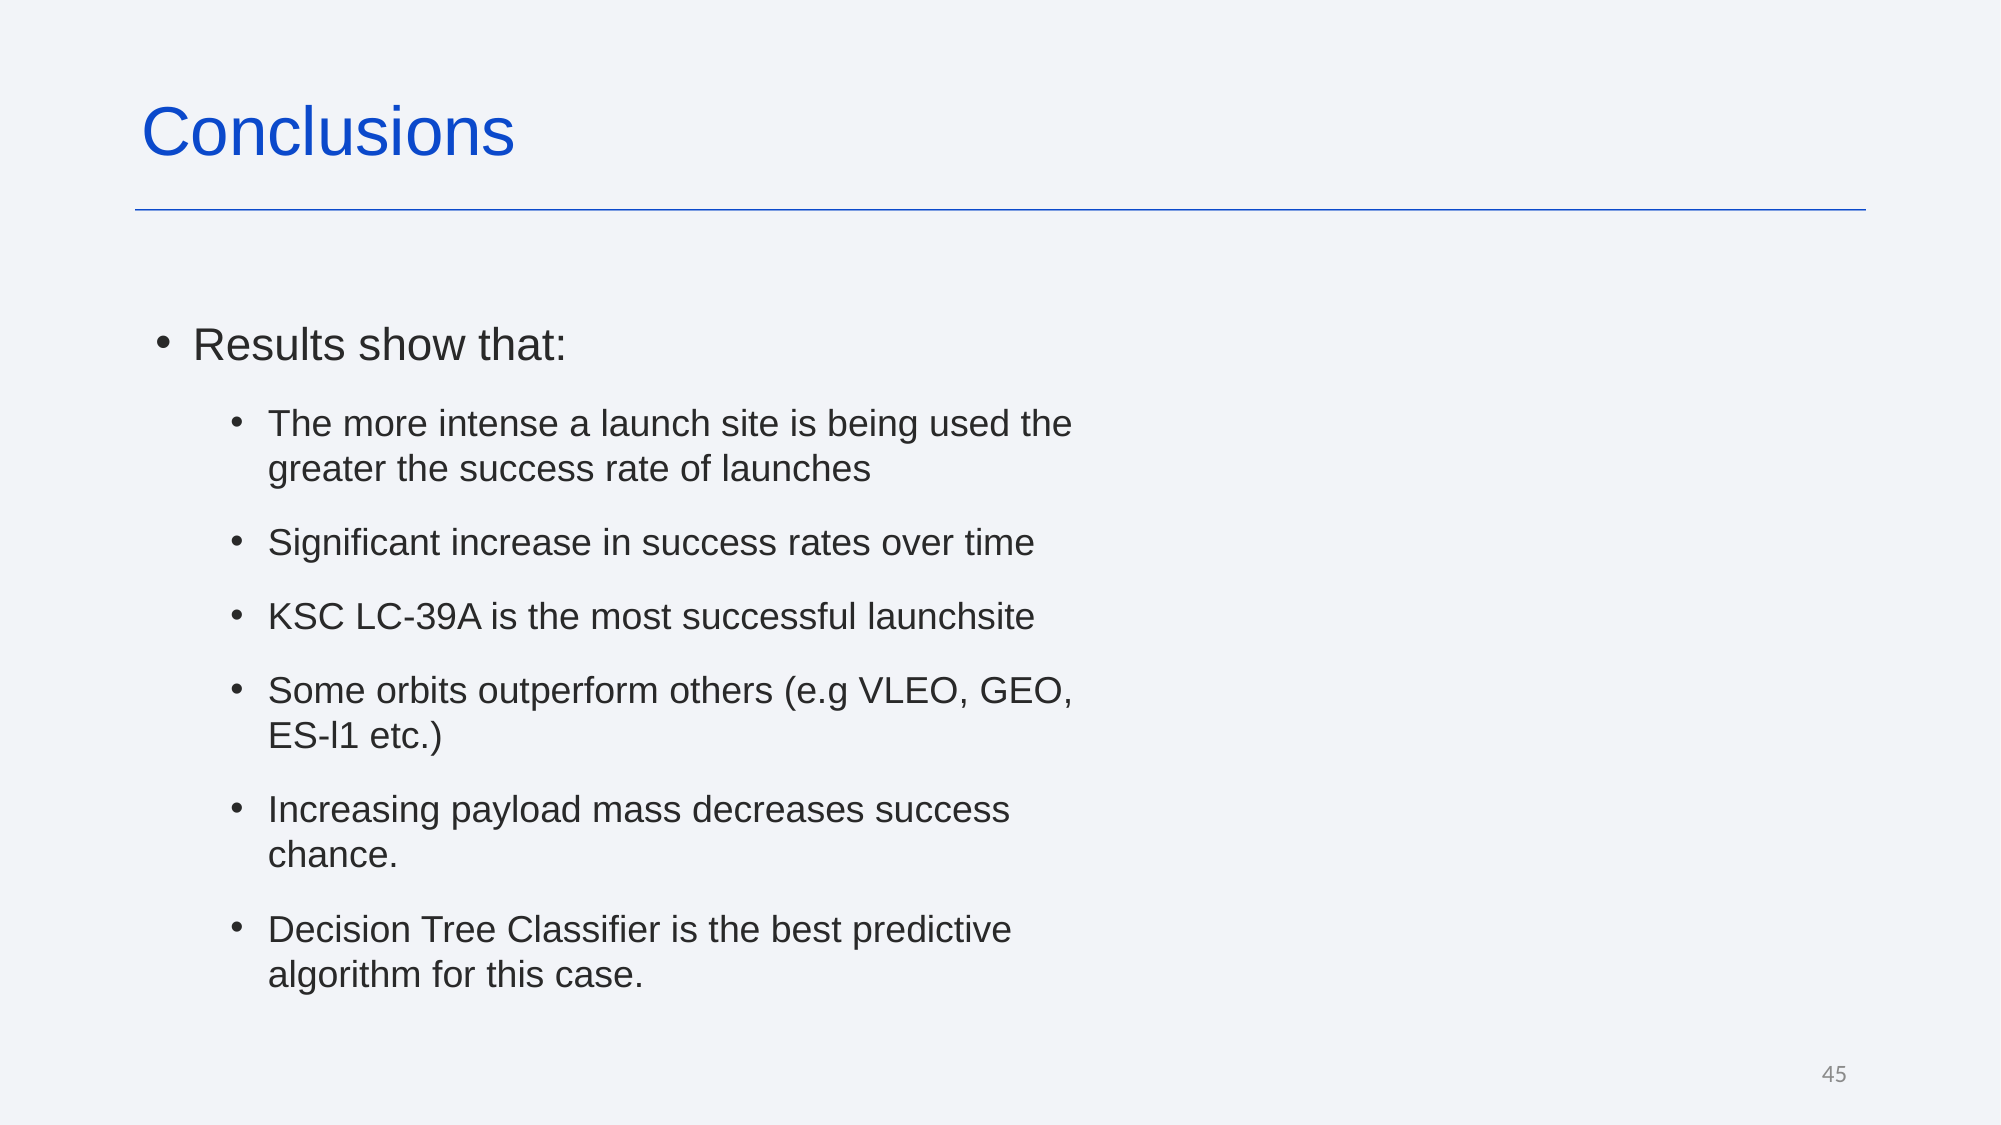

Conclusions
Results show that:
The more intense a launch site is being used the greater the success rate of launches
Significant increase in success rates over time
KSC LC-39A is the most successful launchsite
Some orbits outperform others (e.g VLEO, GEO, ES-l1 etc.)
Increasing payload mass decreases success chance.
Decision Tree Classifier is the best predictive algorithm for this case.
45